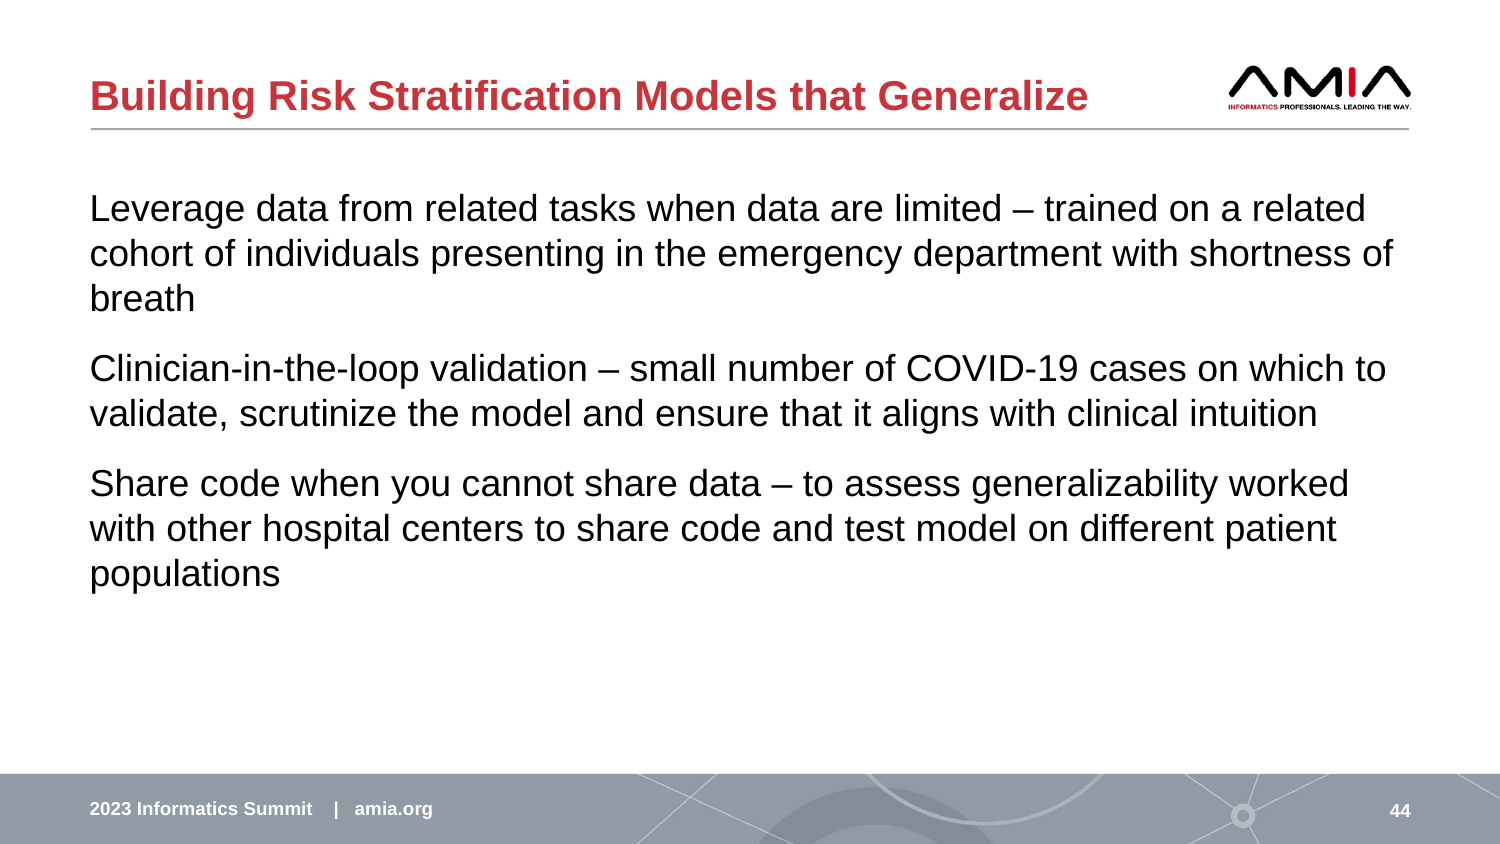

# Building Risk Stratification Models that Generalize
Leverage data from related tasks when data are limited – trained on a related cohort of individuals presenting in the emergency department with shortness of breath
Clinician-in-the-loop validation – small number of COVID-19 cases on which to validate, scrutinize the model and ensure that it aligns with clinical intuition
Share code when you cannot share data – to assess generalizability worked with other hospital centers to share code and test model on different patient populations

2023 Informatics Summit    |   amia.org
44